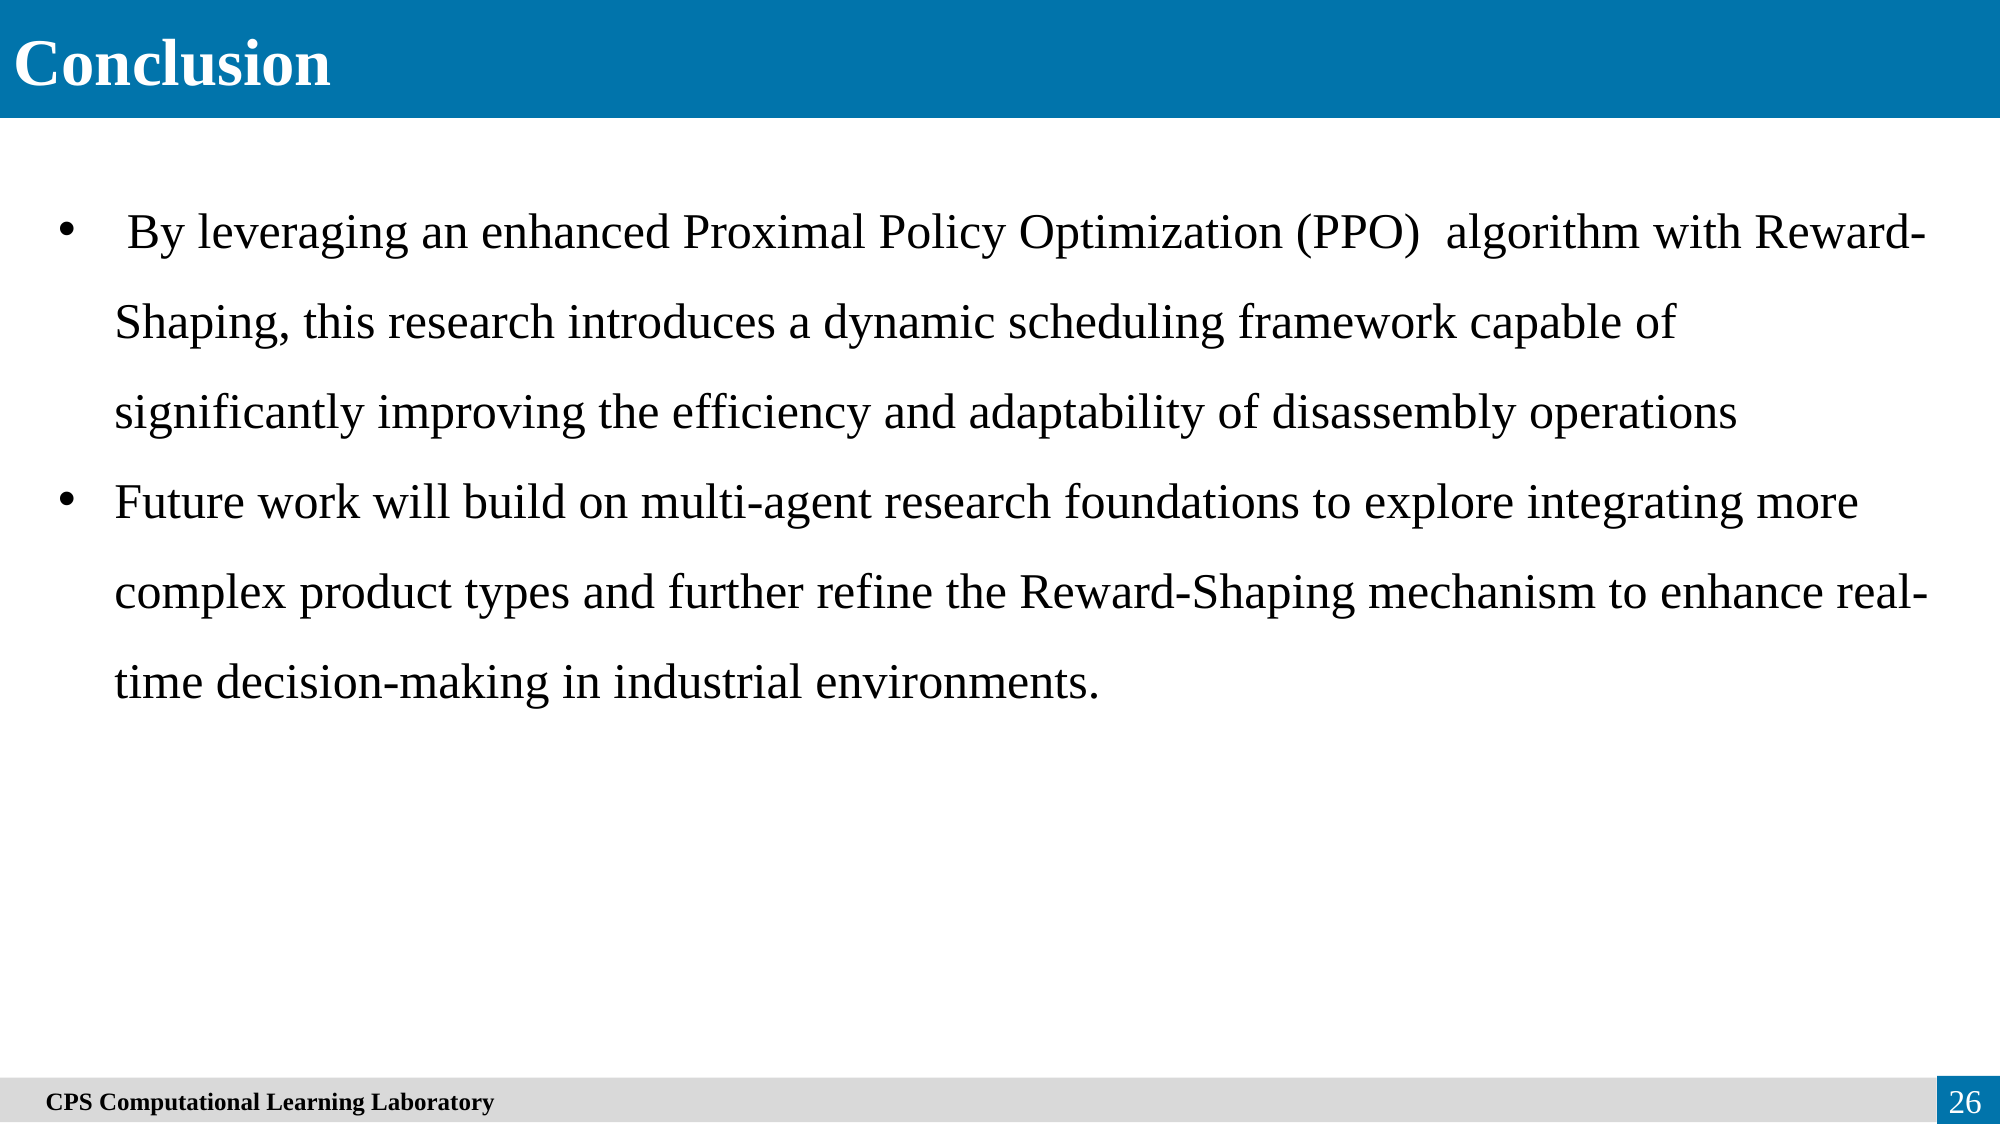

Conclusion
 By leveraging an enhanced Proximal Policy Optimization (PPO)  algorithm with Reward-Shaping, this research introduces a dynamic scheduling framework capable of significantly improving the efficiency and adaptability of disassembly operations
Future work will build on multi-agent research foundations to explore integrating more complex product types and further refine the Reward-Shaping mechanism to enhance real-time decision-making in industrial environments.

26
　CPS Computational Learning Laboratory